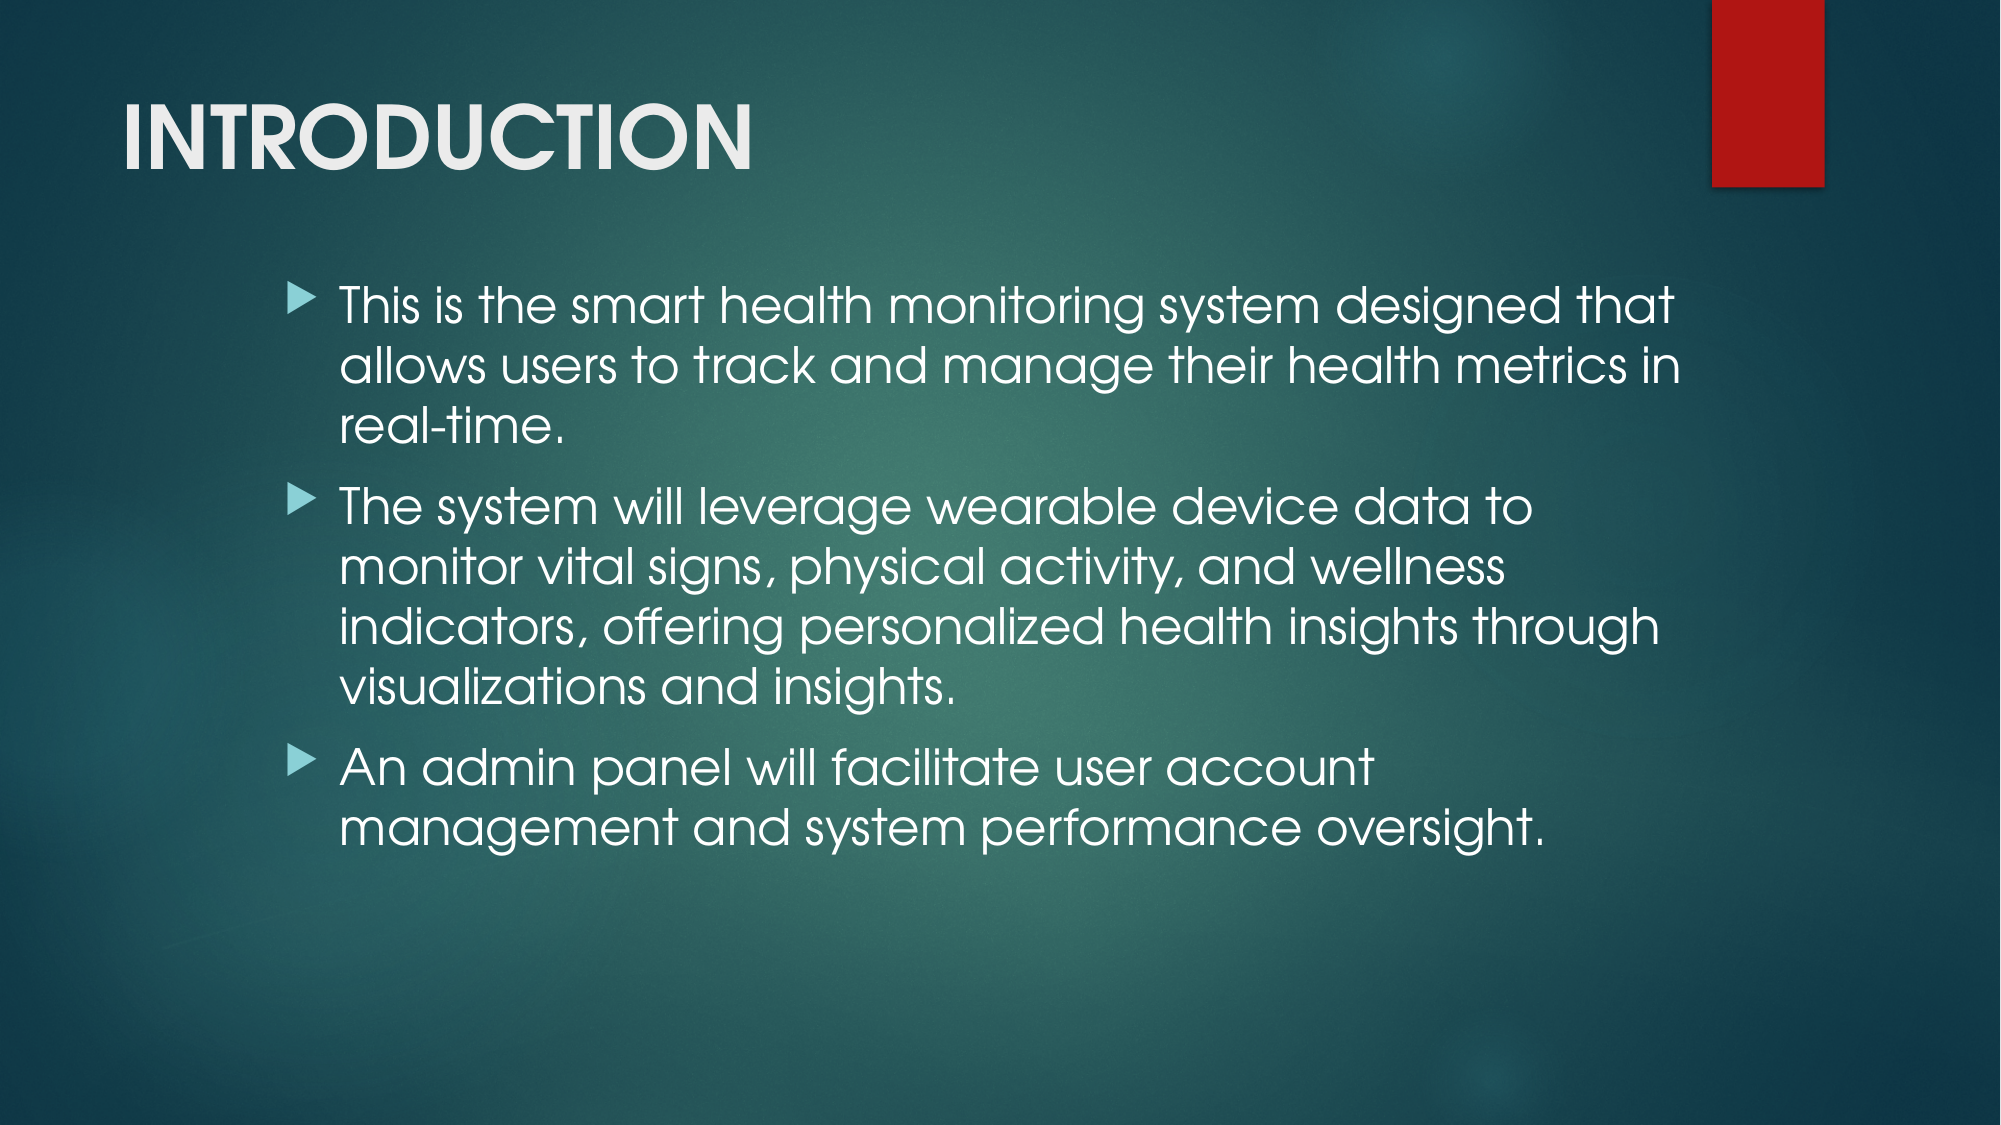

# INTRODUCTION
This is the smart health monitoring system designed that allows users to track and manage their health metrics in real-time.
The system will leverage wearable device data to monitor vital signs, physical activity, and wellness indicators, offering personalized health insights through visualizations and insights.
An admin panel will facilitate user account management and system performance oversight.